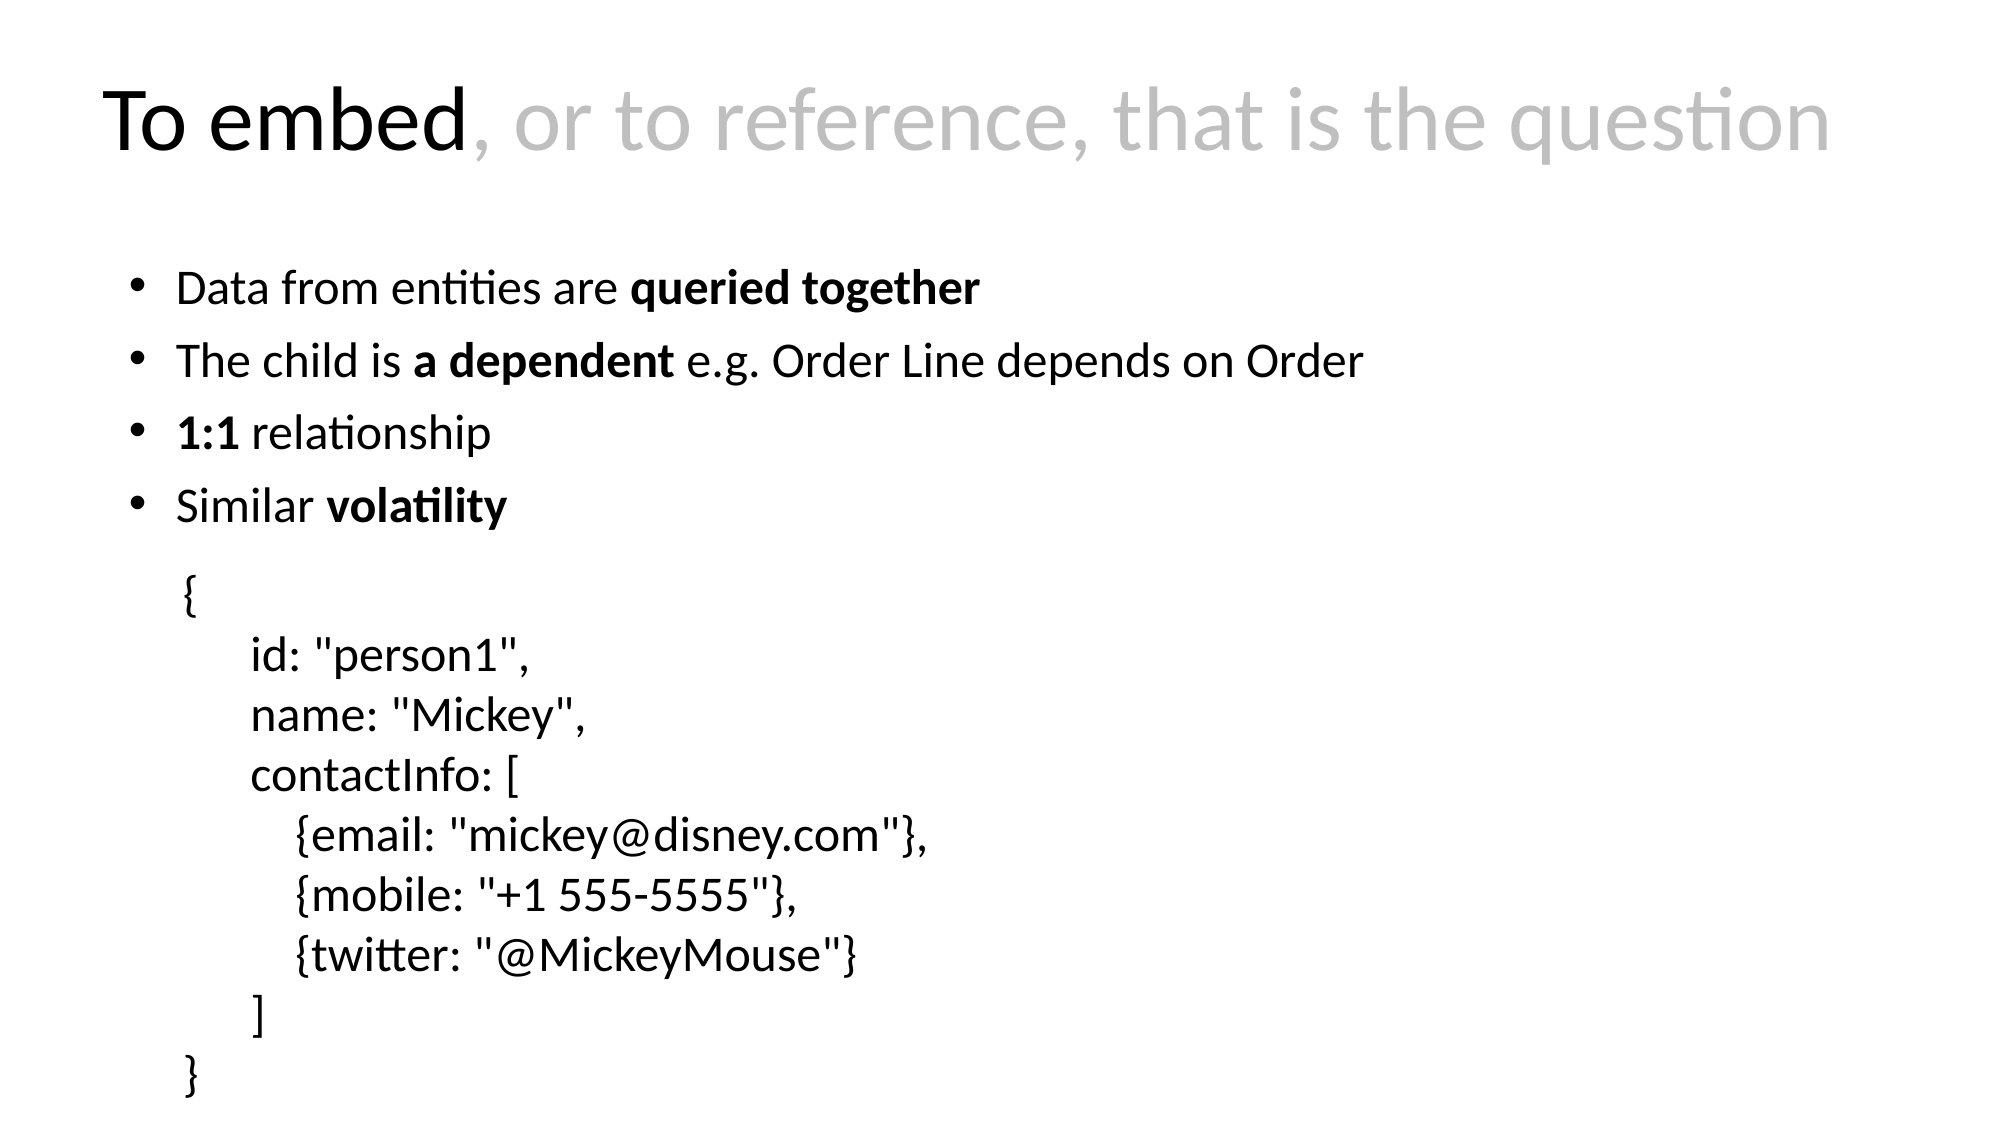

To embed, or to reference, that is the question
Data from entities are queried together
The child is a dependent e.g. Order Line depends on Order
1:1 relationship
Similar volatility

{
      id: "person1",
      name: "Mickey",
      contactInfo: [
          {email: "mickey@disney.com"},
          {mobile: "+1 555-5555"},
          {twitter: "@MickeyMouse"}
      ]
}